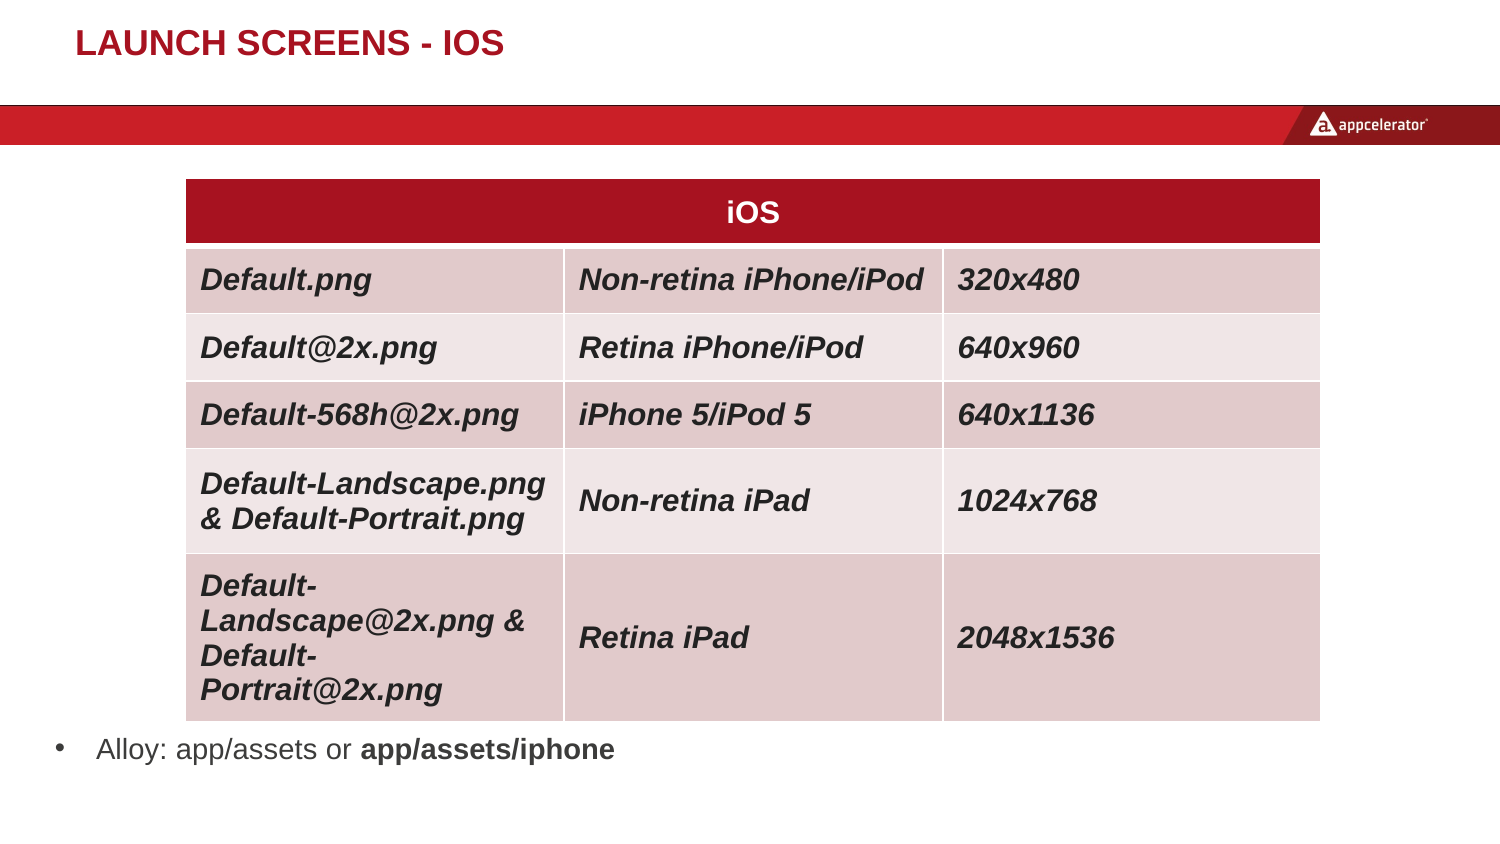

# Launch Screens - iOS
| iOS |  |  |
| --- | --- | --- |
| Default.png | Non-retina iPhone/iPod | 320x480 |
| Default@2x.png | Retina iPhone/iPod | 640x960 |
| Default-568h@2x.png | iPhone 5/iPod 5 | 640x1136 |
| Default-Landscape.png & Default-Portrait.png | Non-retina iPad | 1024x768 |
| Default-Landscape@2x.png & Default-Portrait@2x.png | Retina iPad | 2048x1536 |
Alloy: app/assets or app/assets/iphone